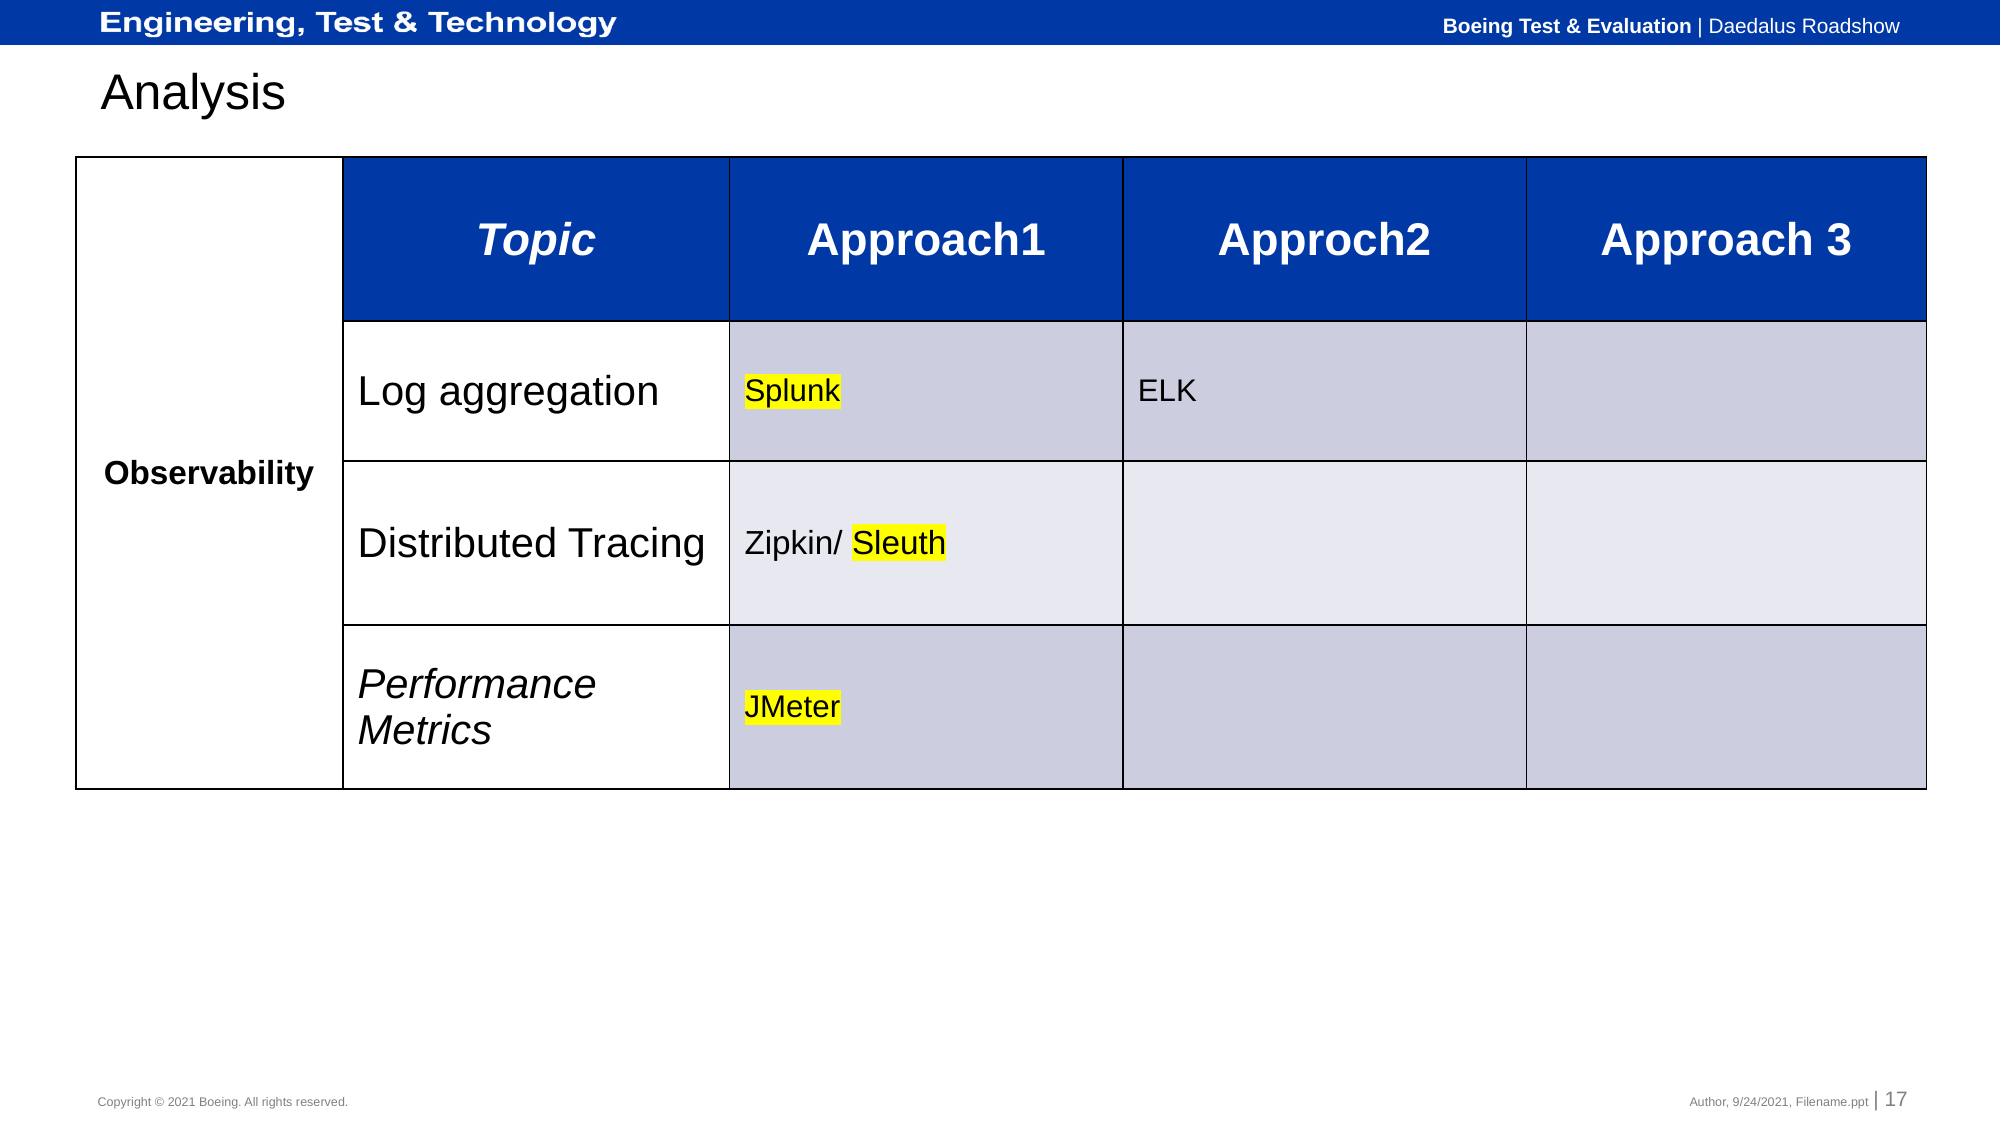

# Analysis
| Observability | Topic | Approach1 | Approch2 | Approach 3 |
| --- | --- | --- | --- | --- |
|  | Log aggregation | Splunk | ELK |  |
|  | Distributed Tracing | Zipkin/ Sleuth |  |  |
|  | Performance Metrics | JMeter |  |  |
Author, 9/24/2021, Filename.ppt | 17